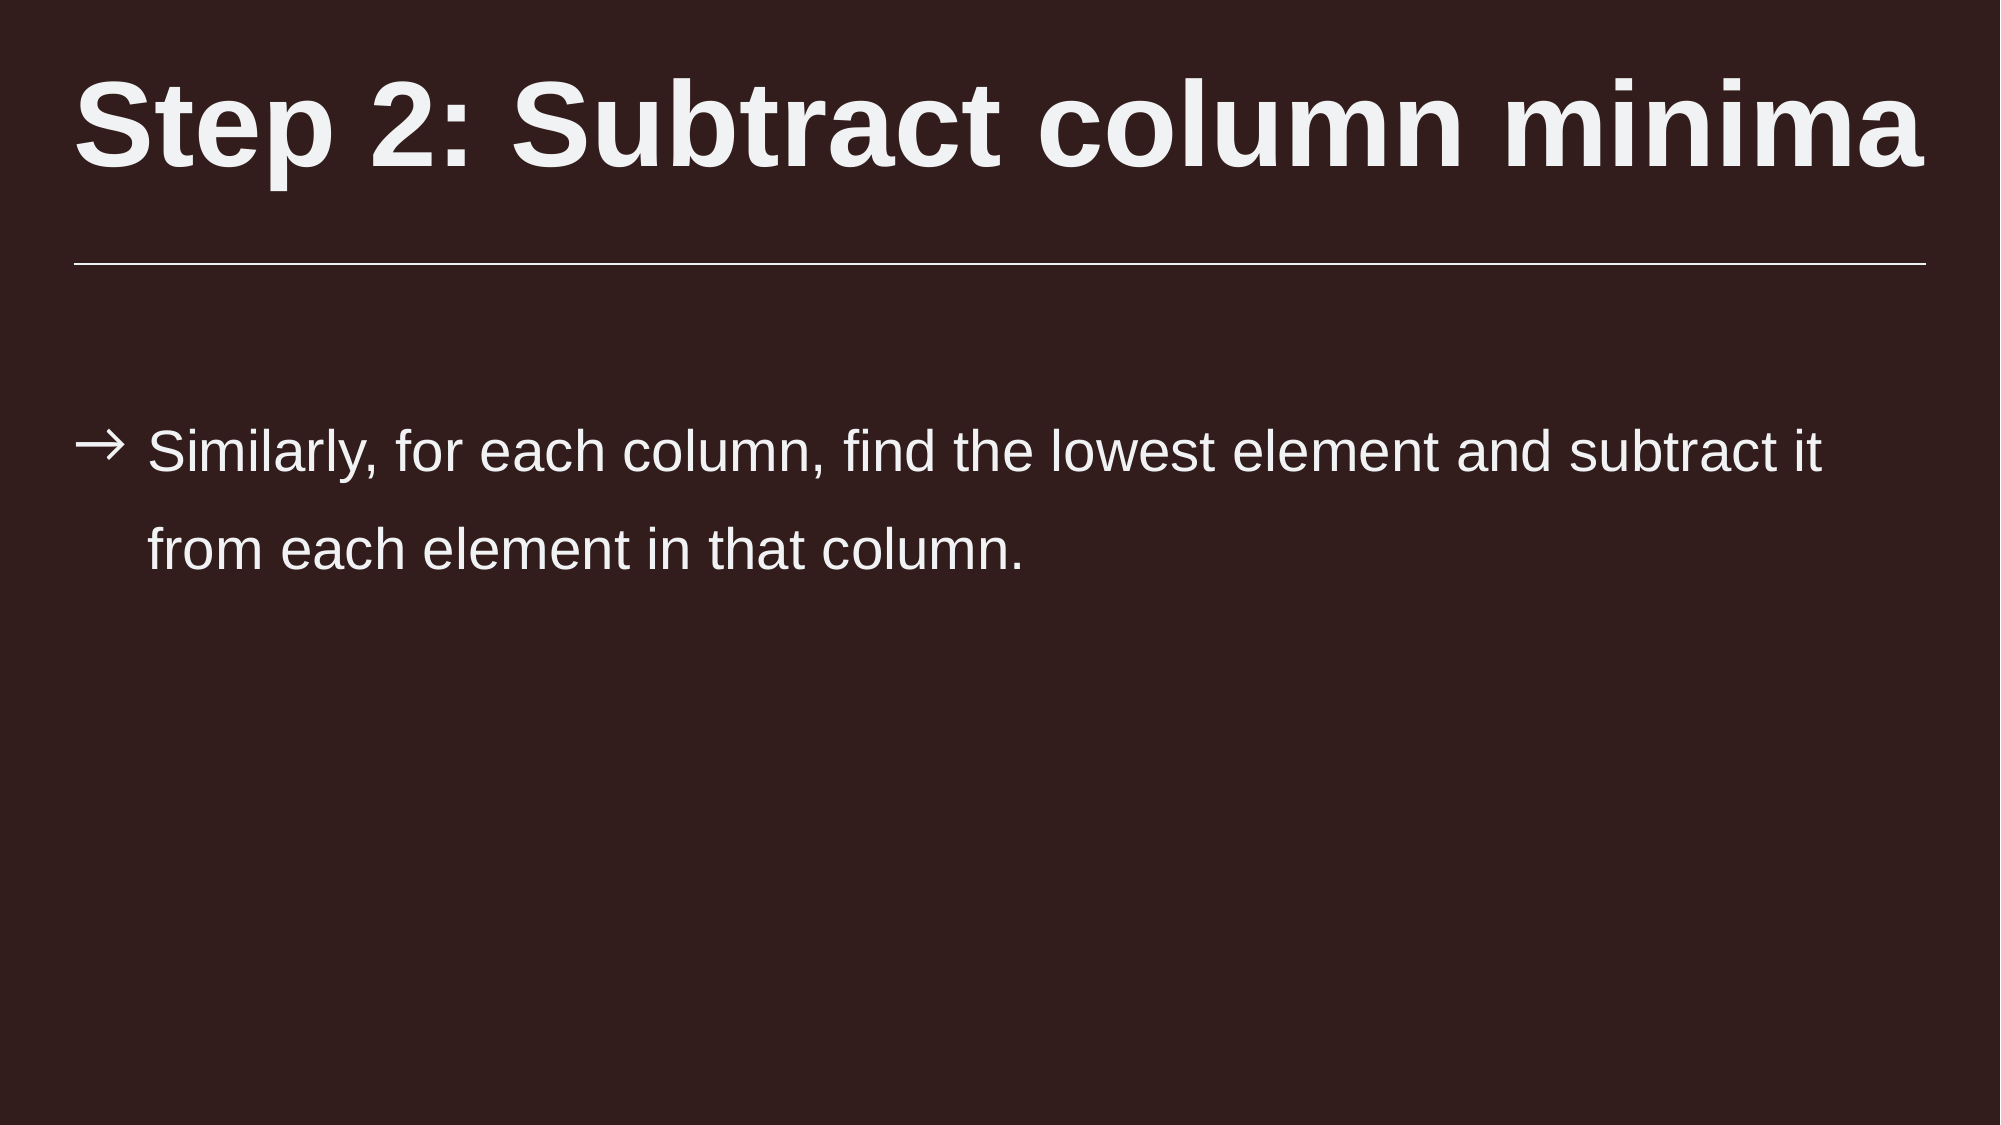

# Step 2: Subtract column minima

Similarly, for each column, find the lowest element and subtract it from each element in that column.